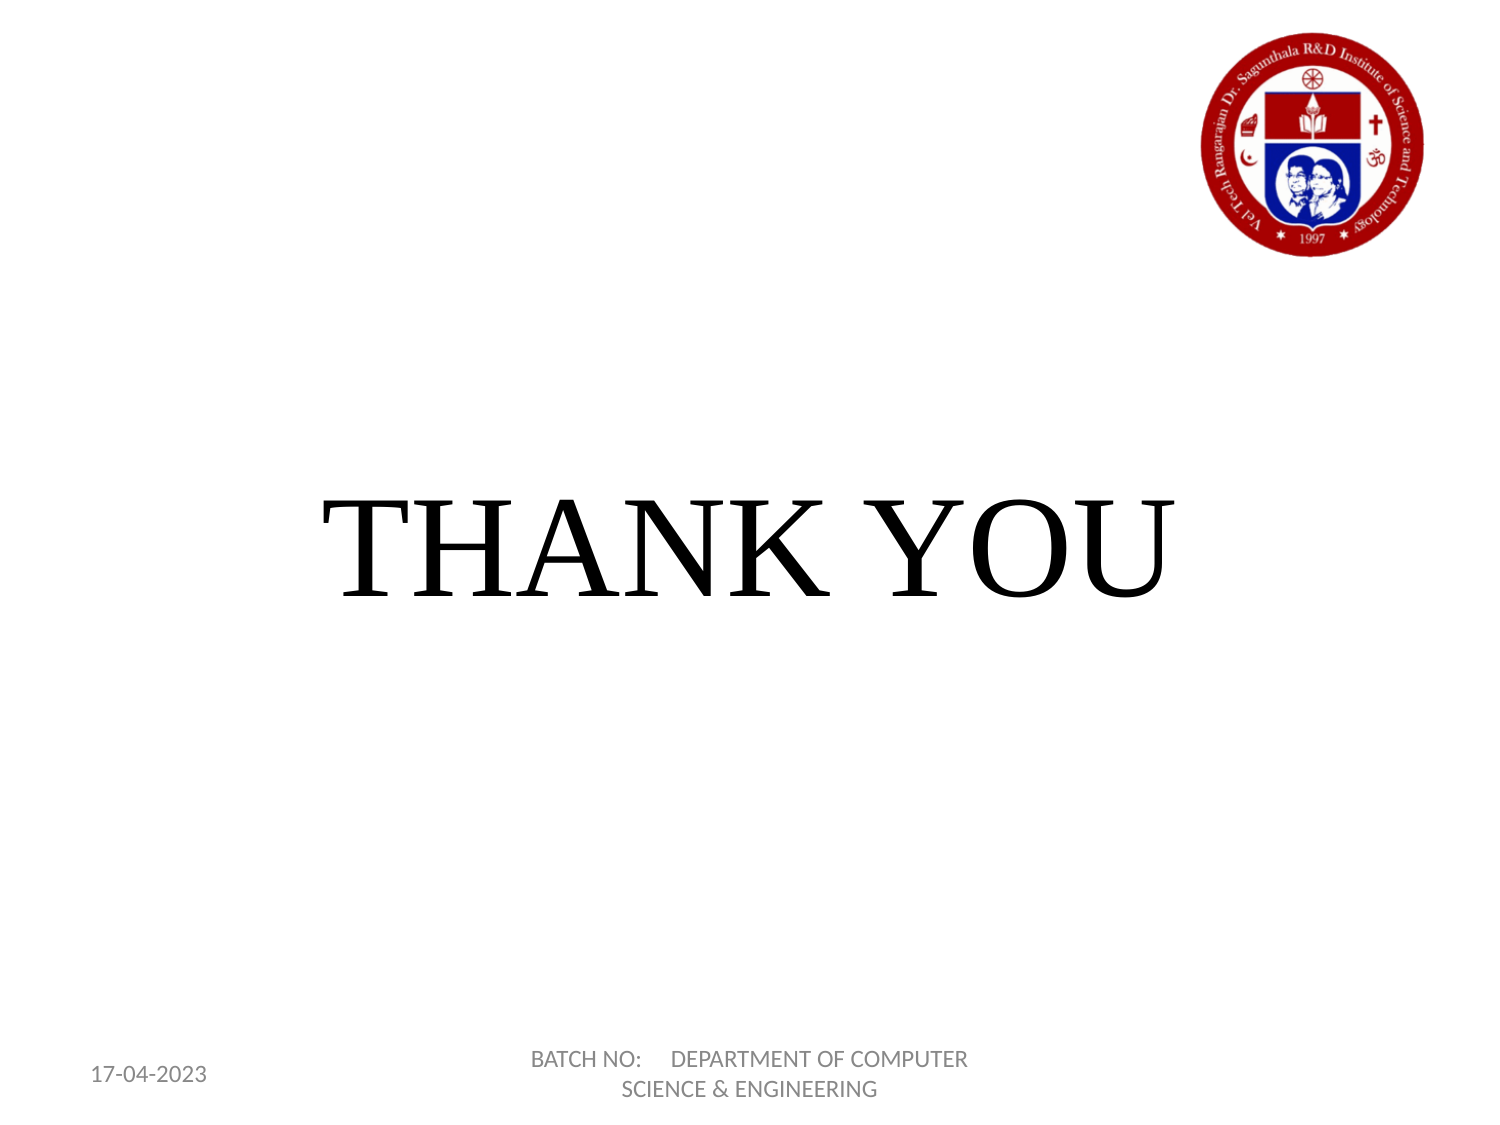

THANK YOU
BATCH NO:     DEPARTMENT OF COMPUTER SCIENCE & ENGINEERING
17-04-2023
38